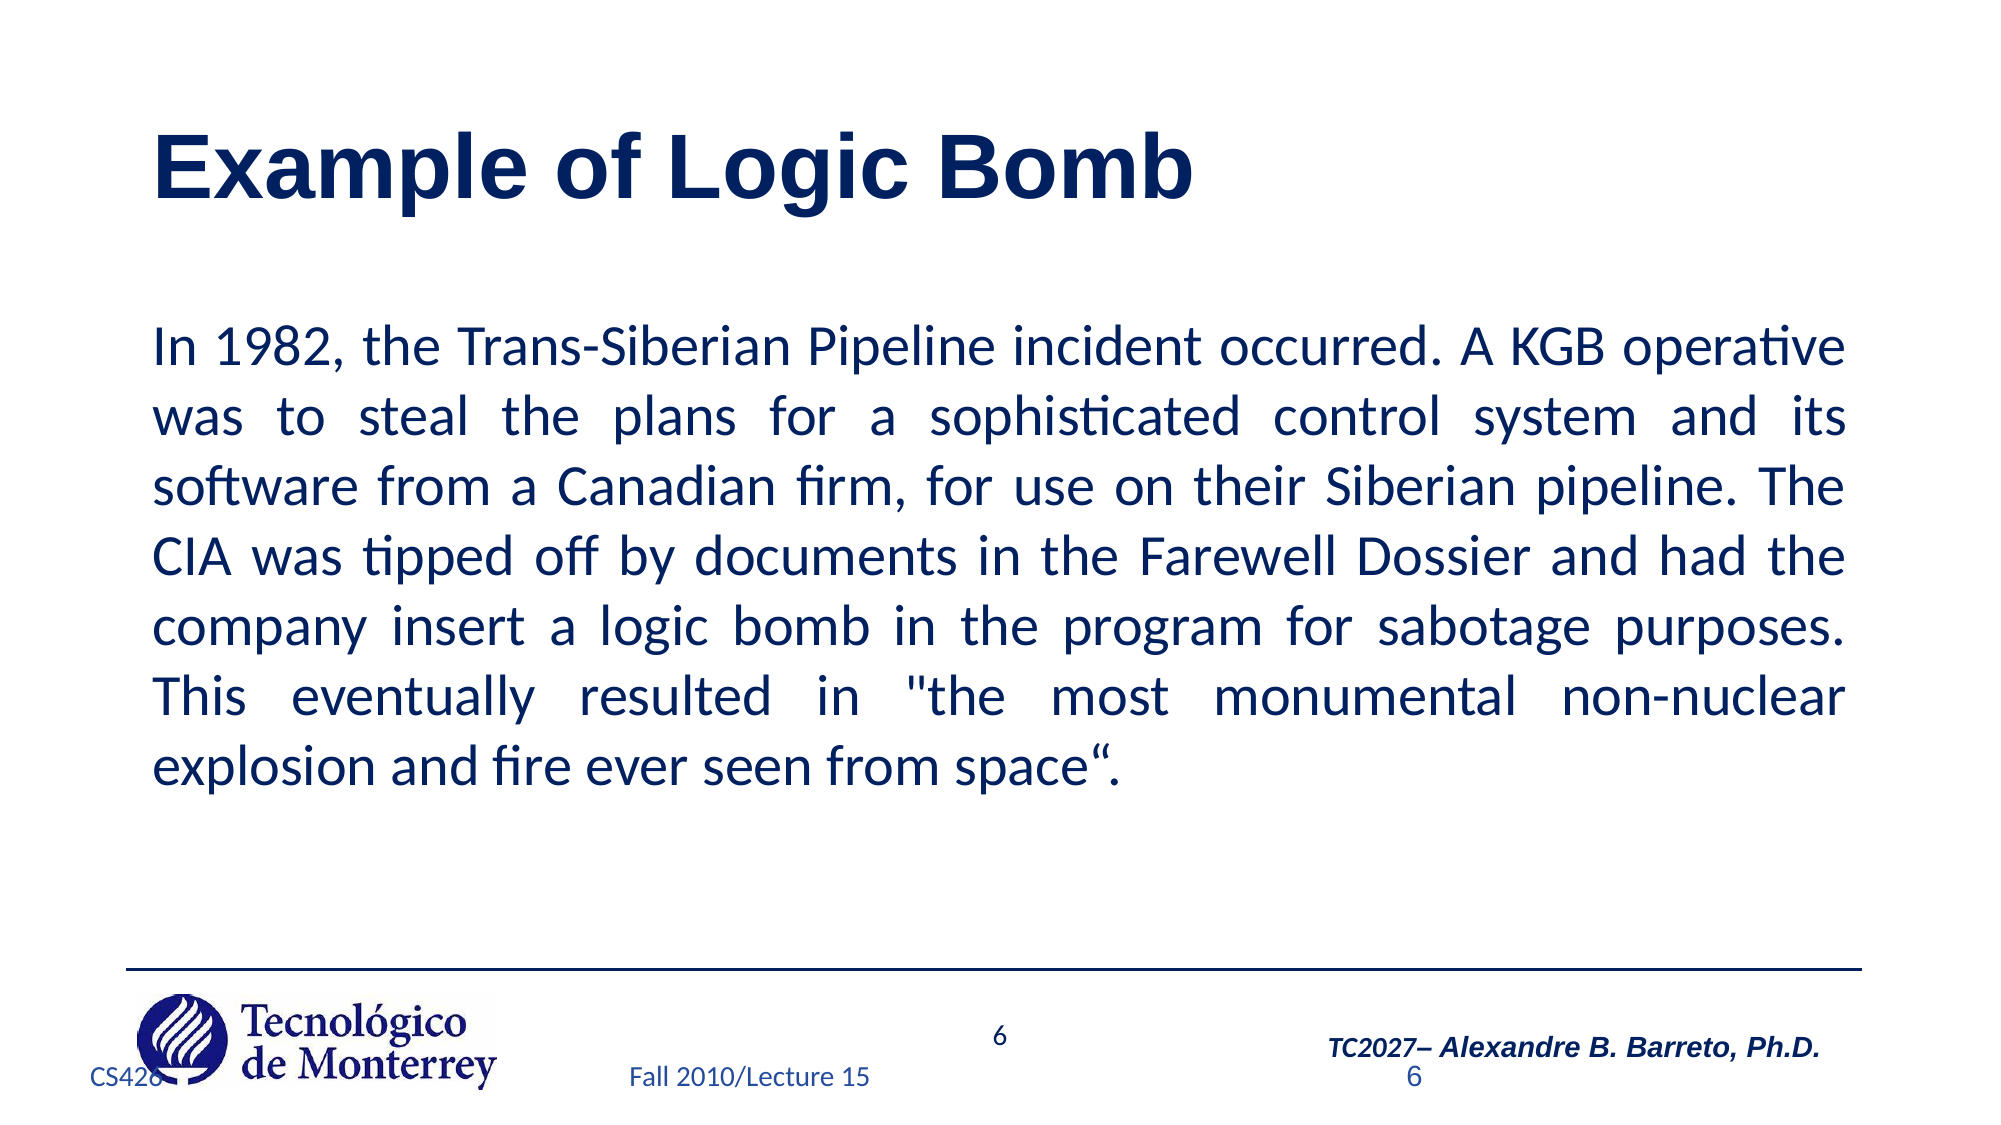

# Example of Logic Bomb
In 1982, the Trans-Siberian Pipeline incident occurred. A KGB operative was to steal the plans for a sophisticated control system and its software from a Canadian firm, for use on their Siberian pipeline. The CIA was tipped off by documents in the Farewell Dossier and had the company insert a logic bomb in the program for sabotage purposes. This eventually resulted in "the most monumental non-nuclear explosion and fire ever seen from space“.

CS426
Fall 2010/Lecture 15
6